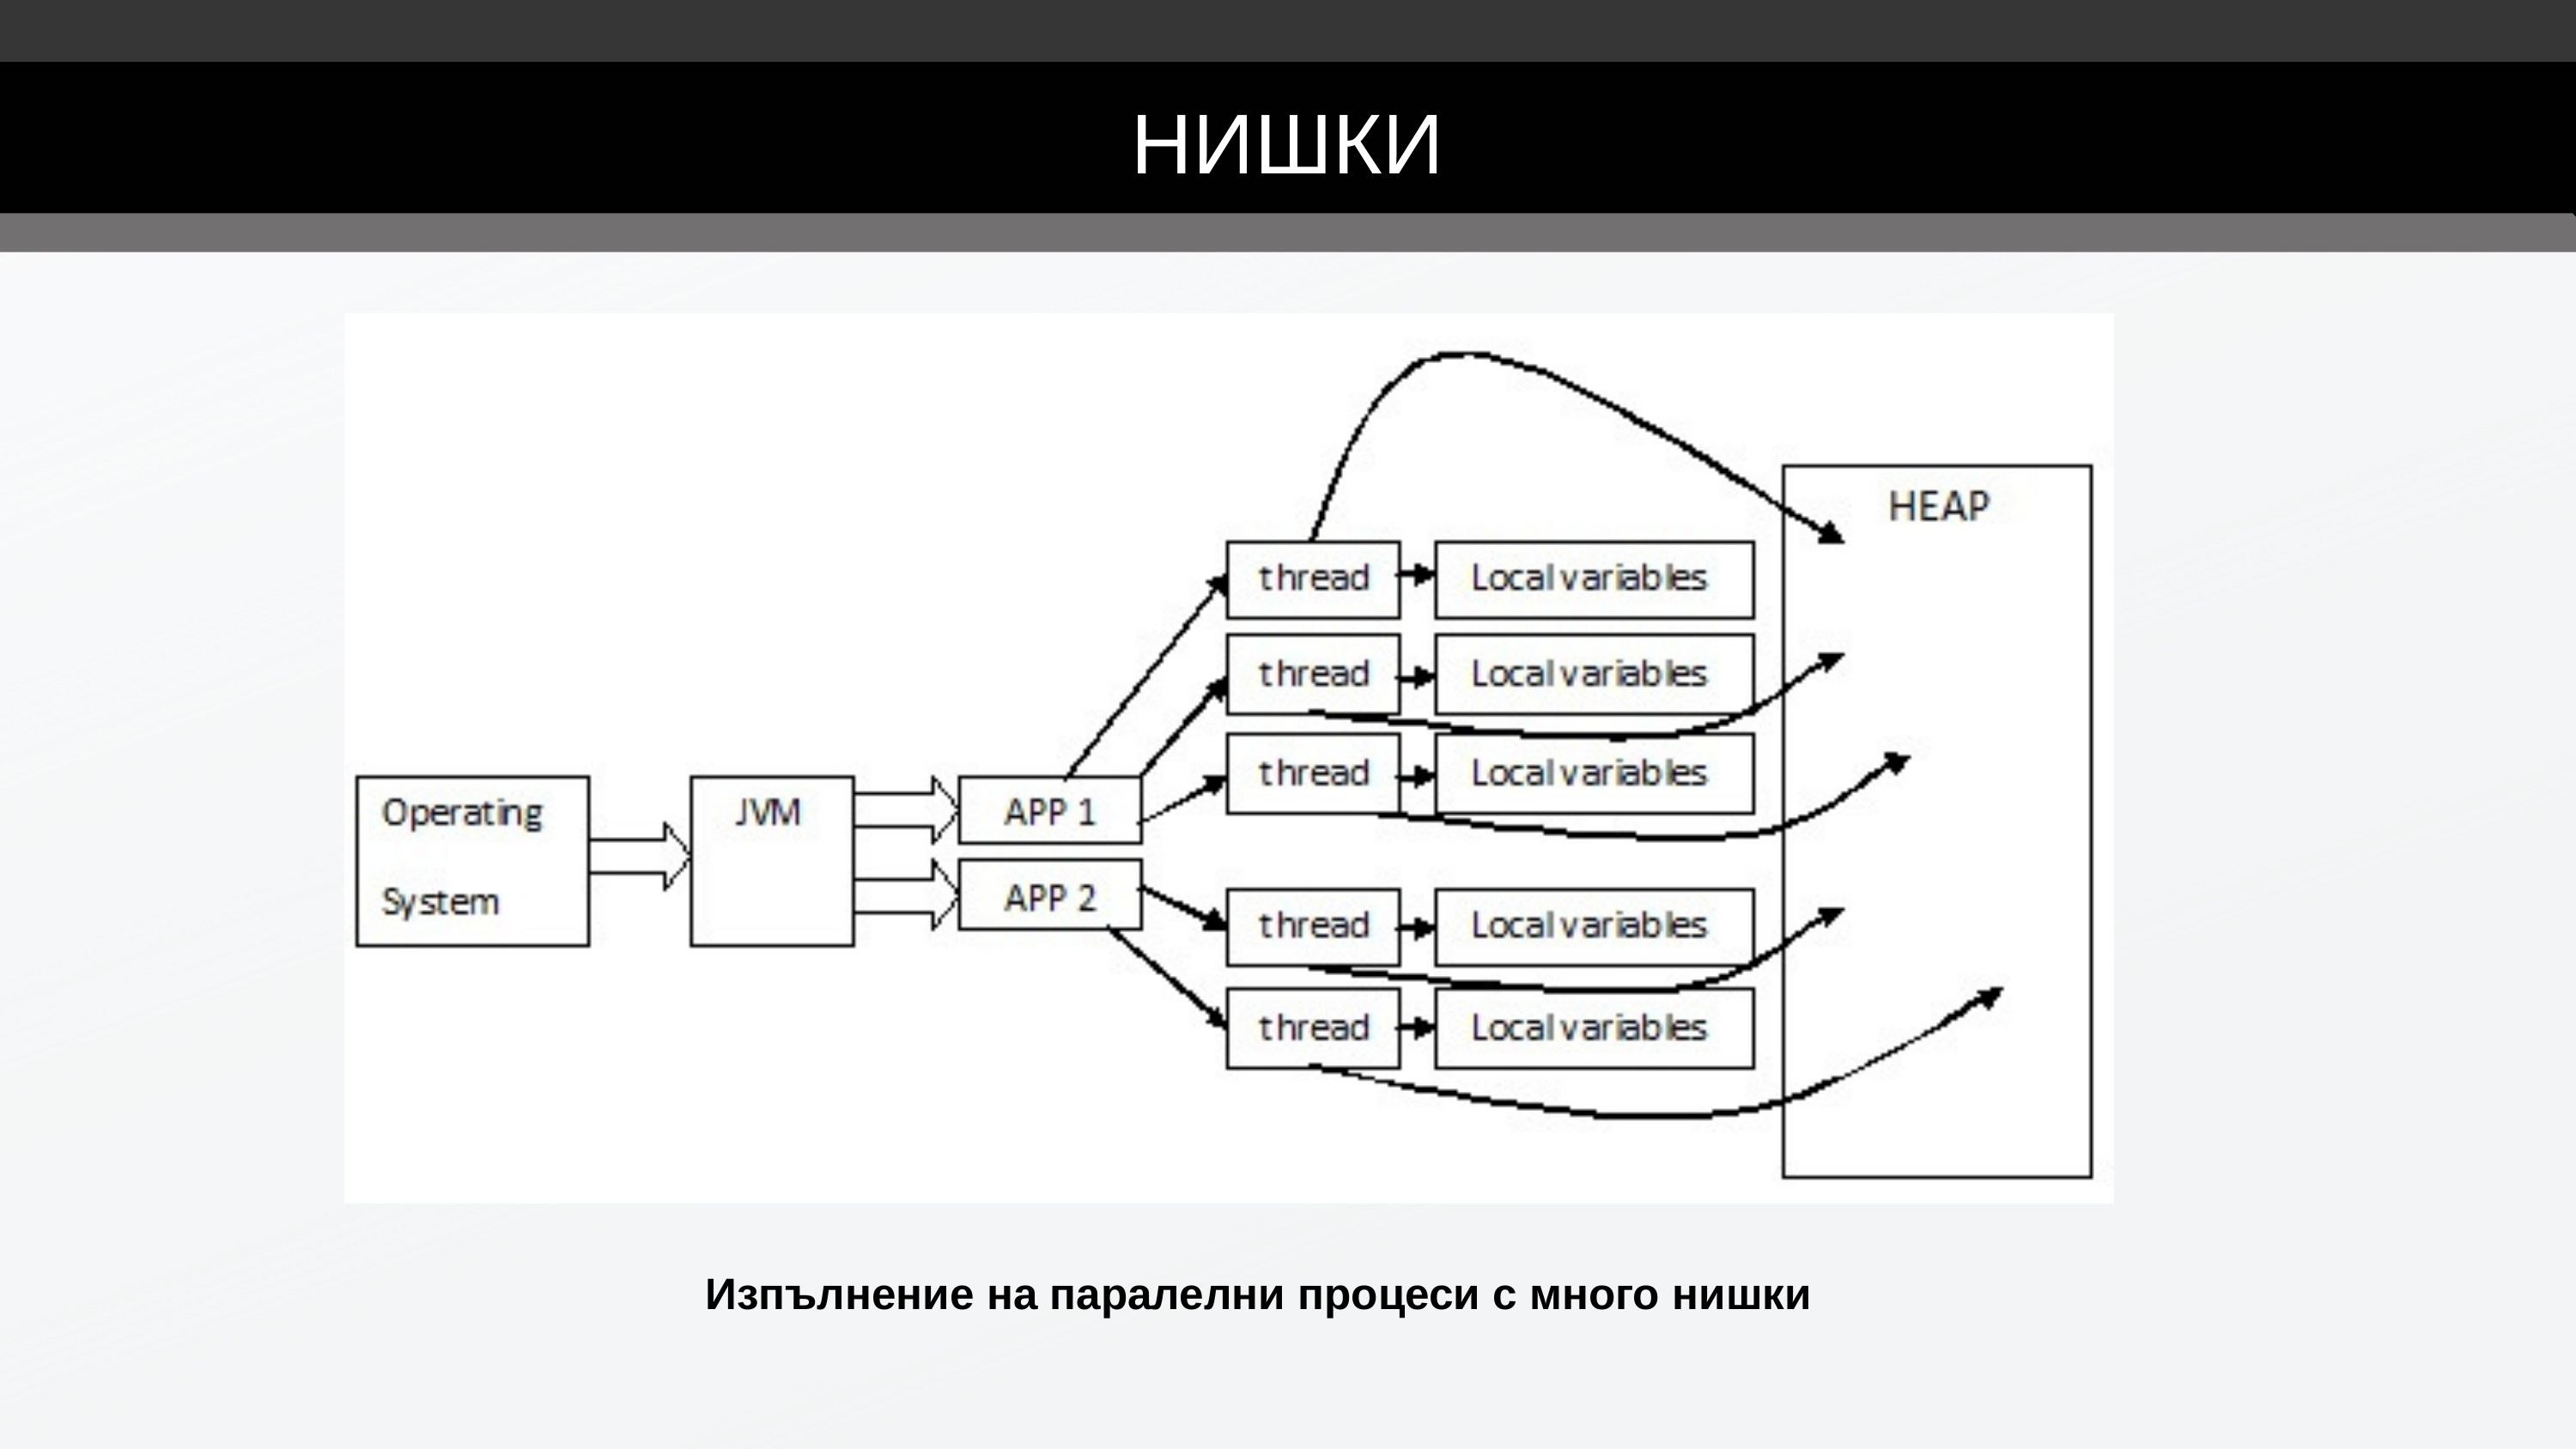

НИШКИ

Изпълнение на паралелни процеси с много нишки